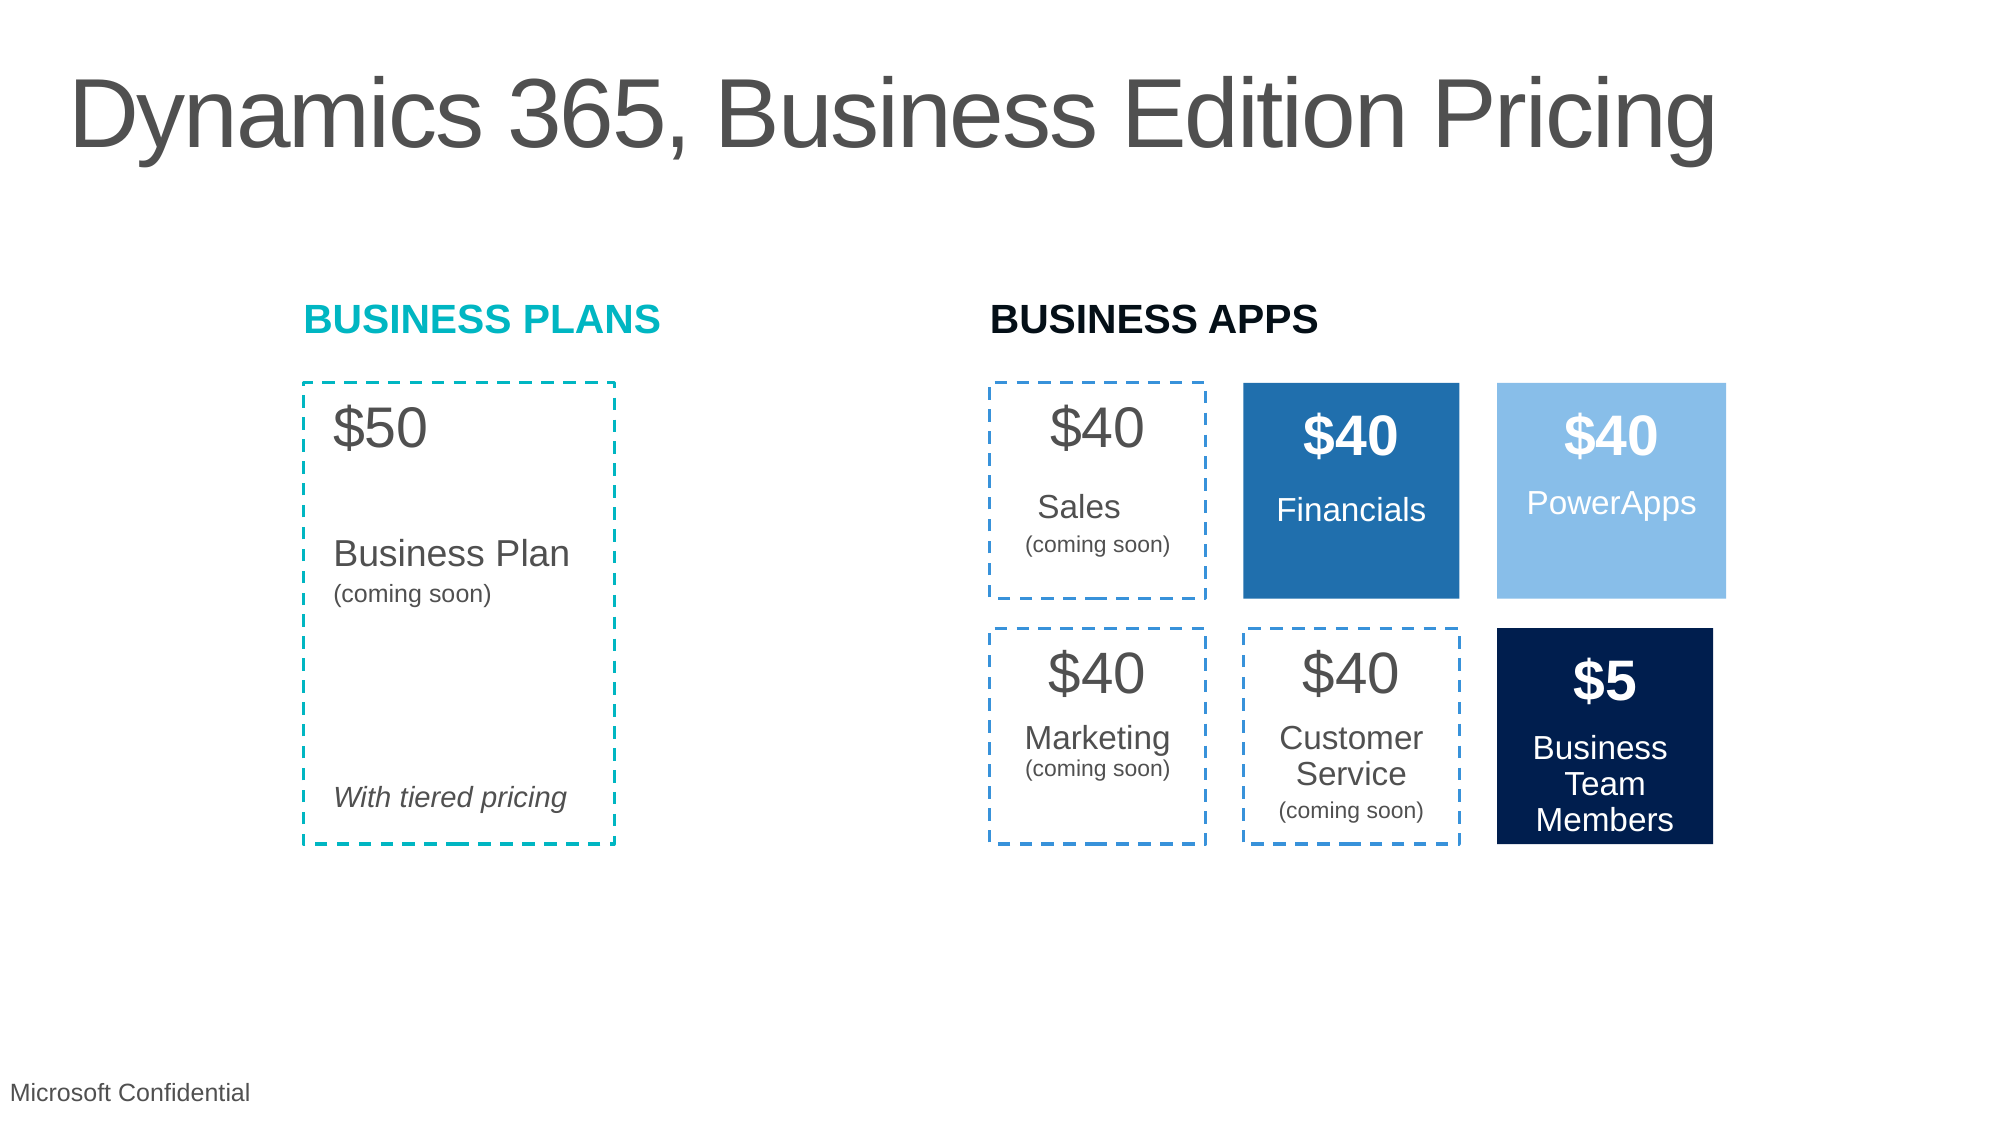

# Dynamics 365, Business Edition Pricing
BUSINESS PLANS
$50

Business Plan
(coming soon)

With tiered pricing

BUSINESS APPS
$40

PowerApps
$40

Sales
(coming soon)

$40

Financials
$40

Marketing (coming soon)

$40

Customer Service
(coming soon)

$5

Business
Team Members
Microsoft Confidential